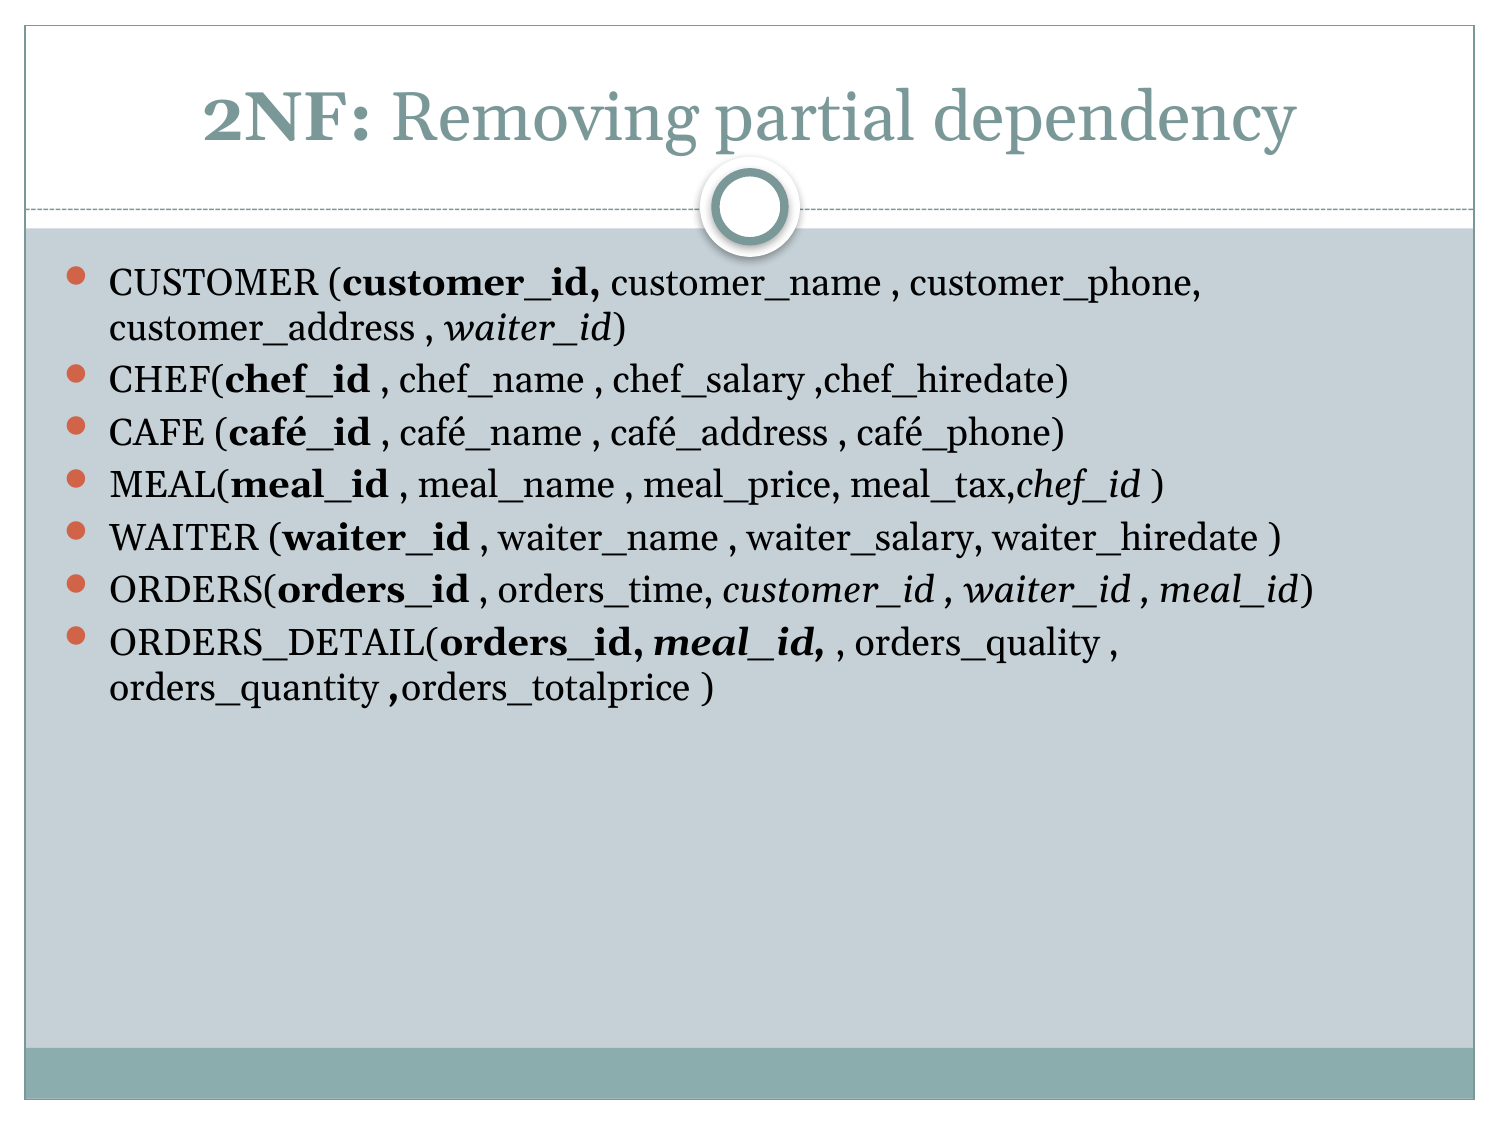

# 2NF: Removing partial dependency
CUSTOMER (customer_id, customer_name , customer_phone, customer_address , waiter_id)
CHEF(chef_id , chef_name , chef_salary ,chef_hiredate)
CAFE (café_id , café_name , café_address , café_phone)
MEAL(meal_id , meal_name , meal_price, meal_tax,chef_id )
WAITER (waiter_id , waiter_name , waiter_salary, waiter_hiredate )
ORDERS(orders_id , orders_time, customer_id , waiter_id , meal_id)
ORDERS_DETAIL(orders_id, meal_id, , orders_quality , orders_quantity ,orders_totalprice )